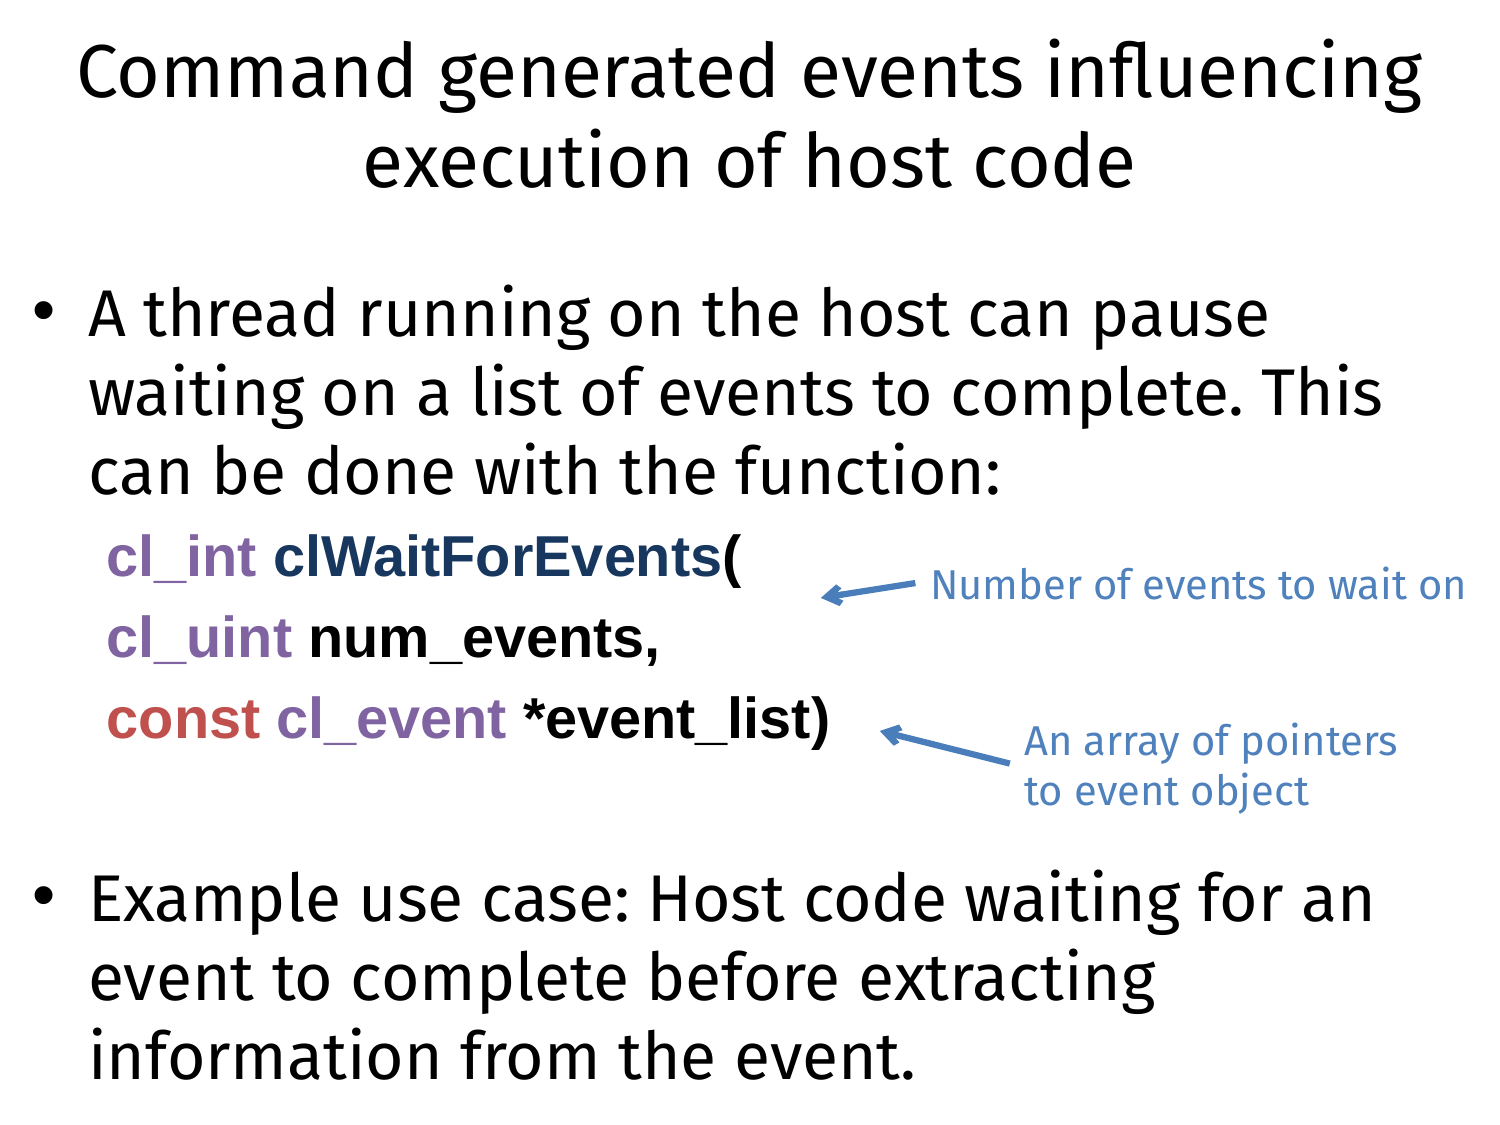

# Command generated events influencing execution of host code
A thread running on the host can pause waiting on a list of events to complete. This can be done with the function:
cl_int clWaitForEvents(
	cl_uint num_events,
	const cl_event *event_list)

Example use case: Host code waiting for an event to complete before extracting information from the event.
Number of events to wait on
An array of pointers to event object